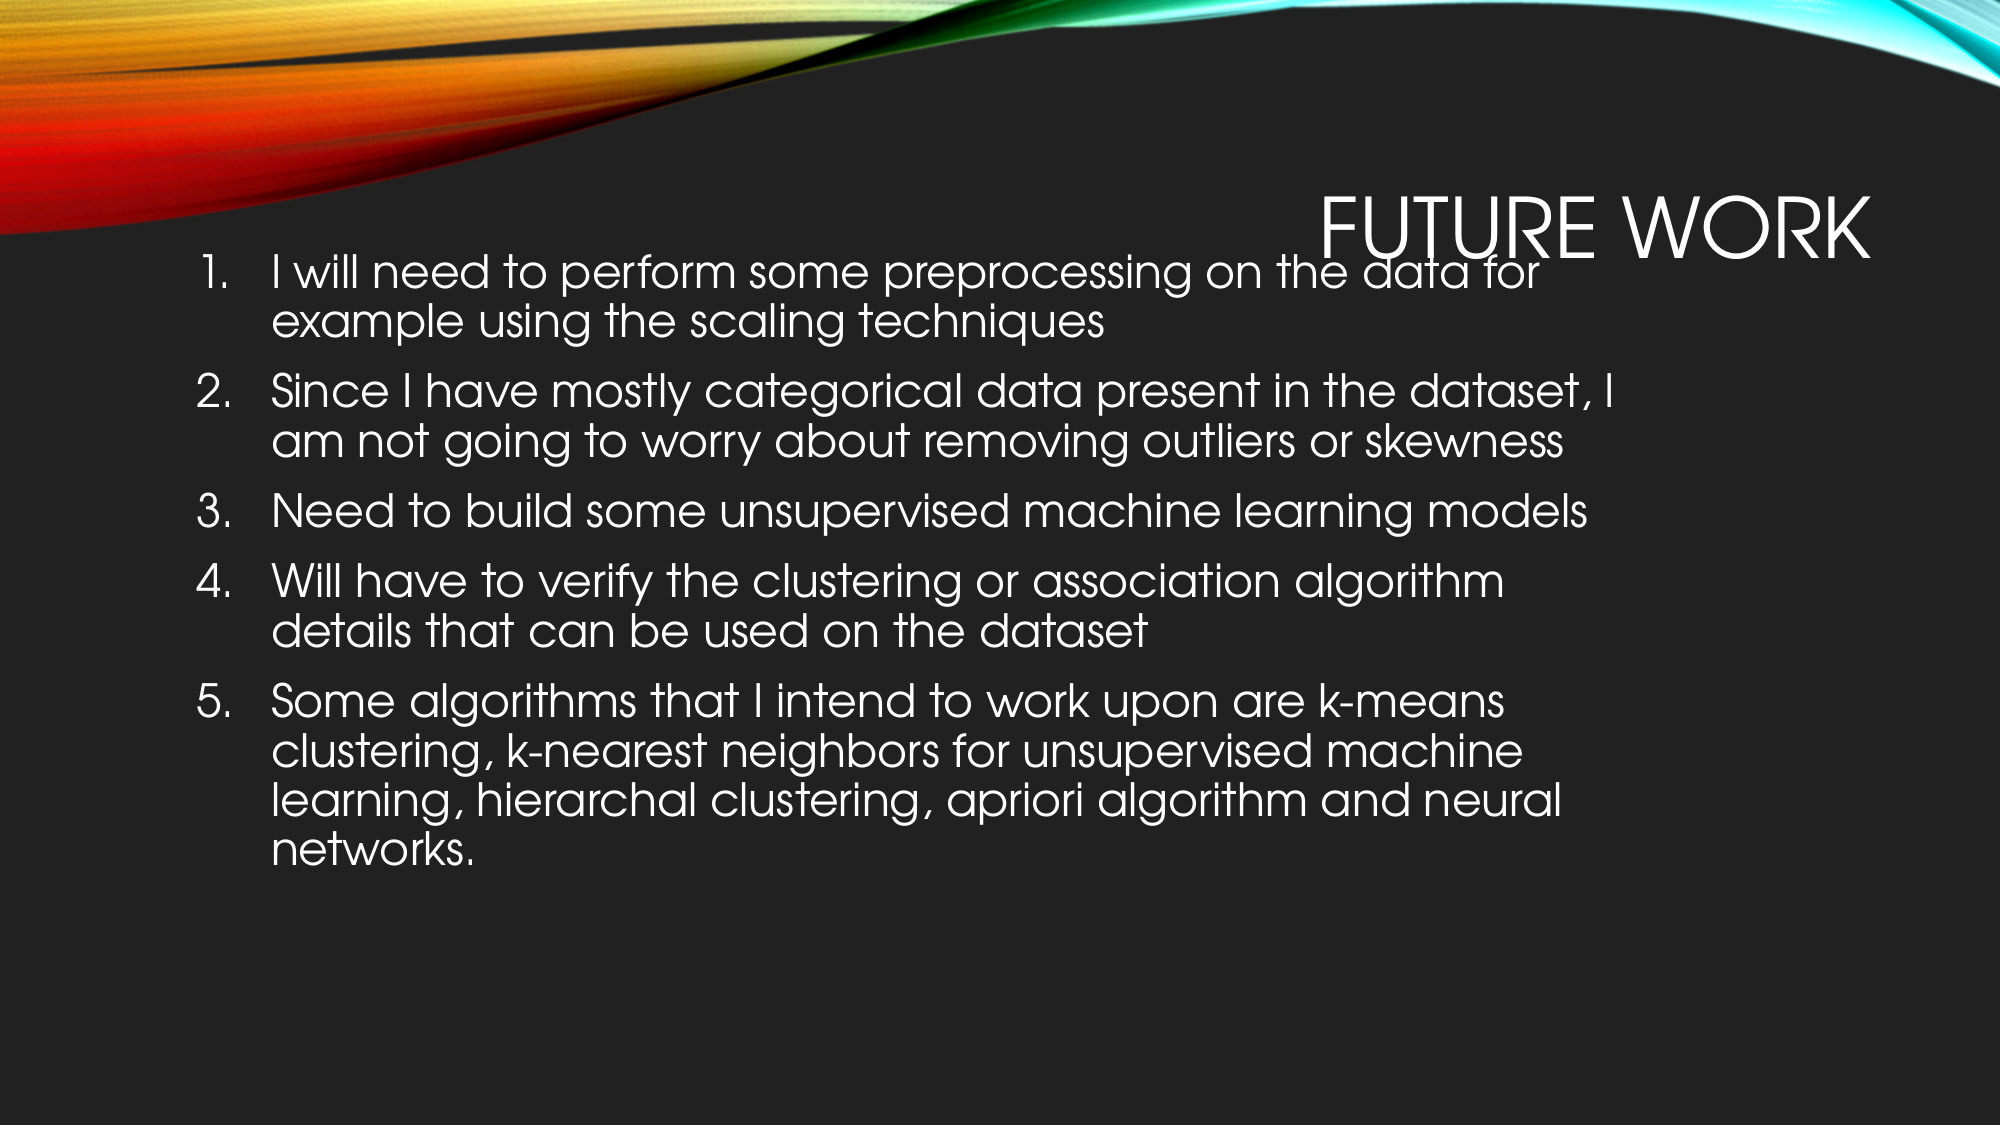

# Future Work
I will need to perform some preprocessing on the data for example using the scaling techniques
Since I have mostly categorical data present in the dataset, I am not going to worry about removing outliers or skewness
Need to build some unsupervised machine learning models
Will have to verify the clustering or association algorithm details that can be used on the dataset
Some algorithms that I intend to work upon are k-means clustering, k-nearest neighbors for unsupervised machine learning, hierarchal clustering, apriori algorithm and neural networks.